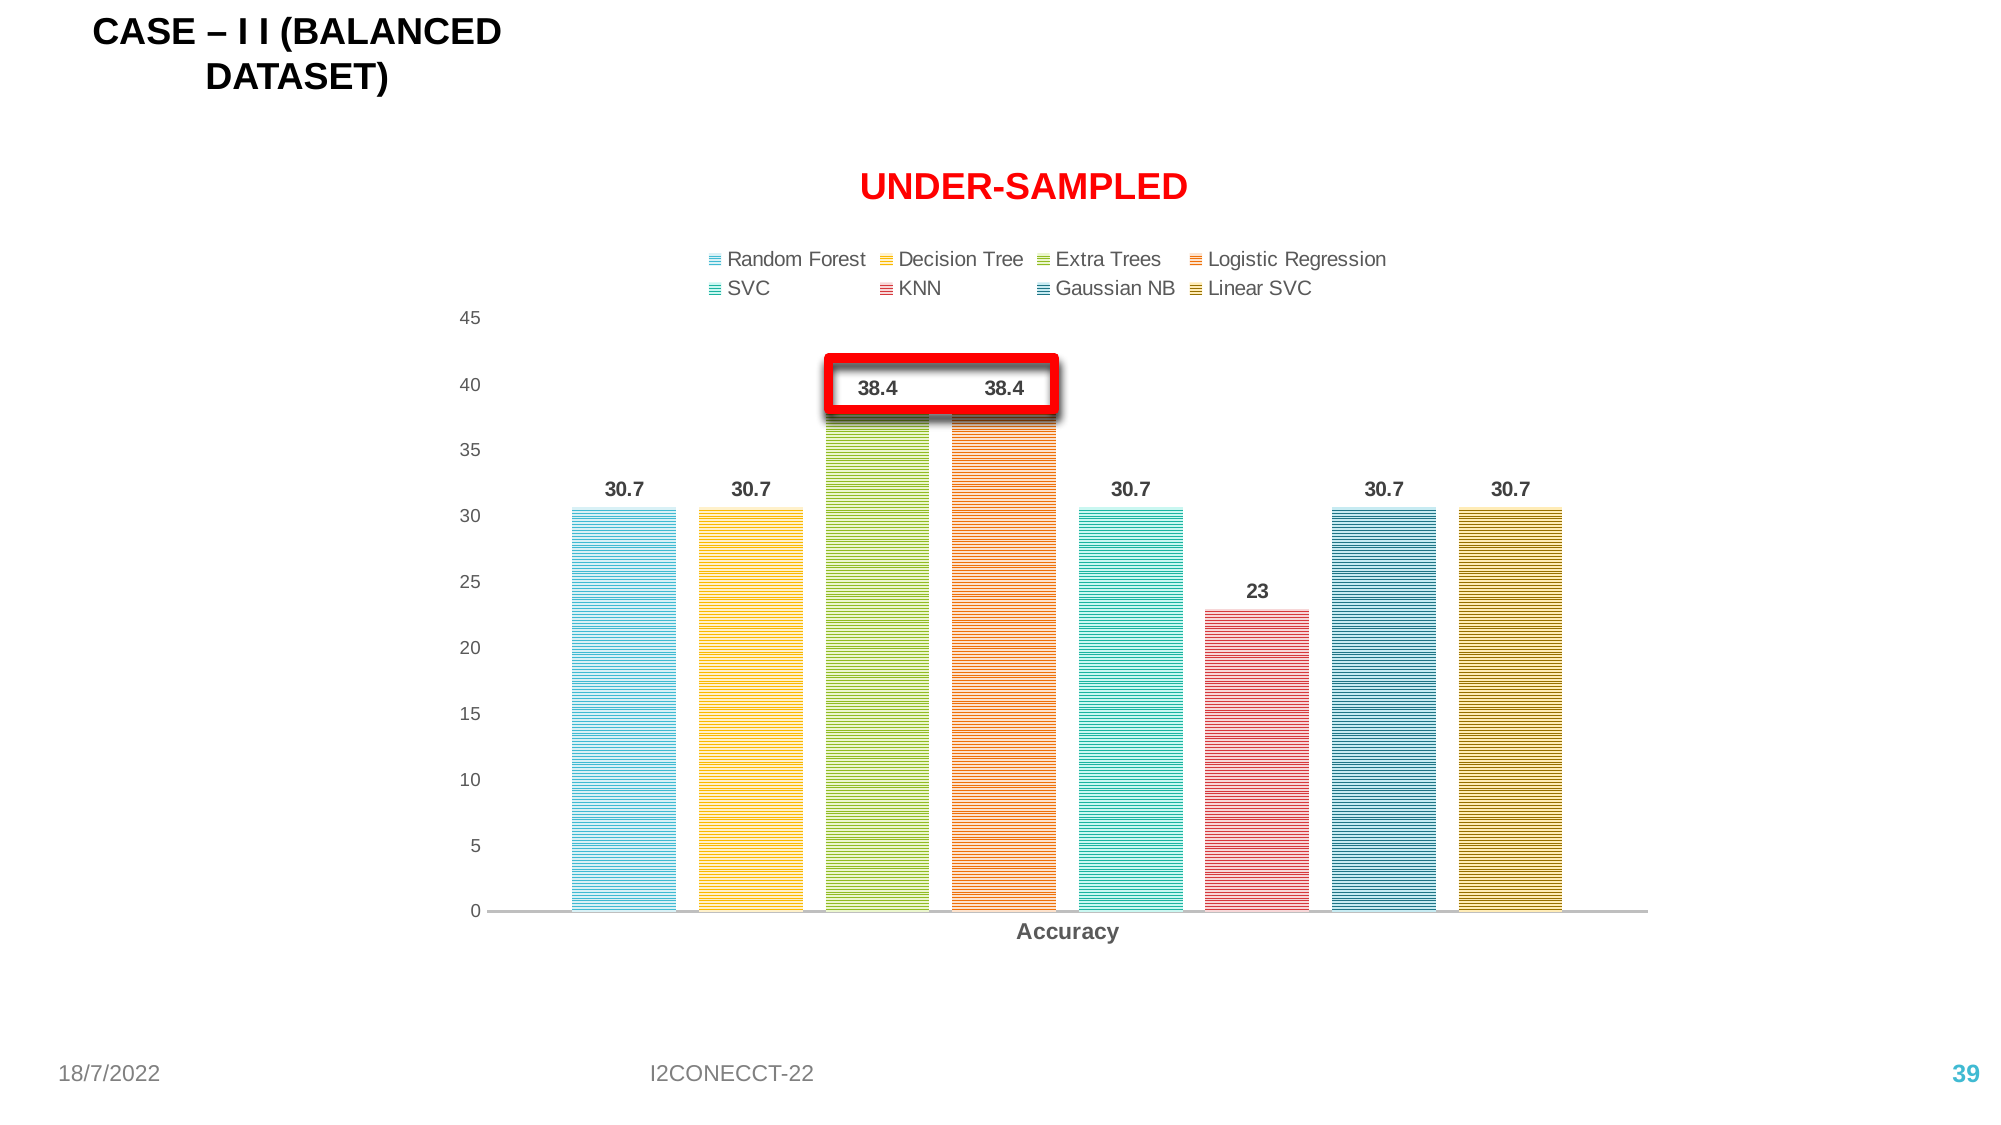

CASE – I I (BALANCED DATASET)
UNDER-SAMPLED

### Chart

| Category | Random Forest | Decision Tree | Extra Trees | Logistic Regression | SVC | KNN | Gaussian NB | Linear SVC |
|---|---|---|---|---|---|---|---|---|
| Accuracy | 30.7 | 30.7 | 38.4 | 38.4 | 30.7 | 23.0 | 30.7 | 30.7 |
18/7/2022
I2CONECCT-22
39